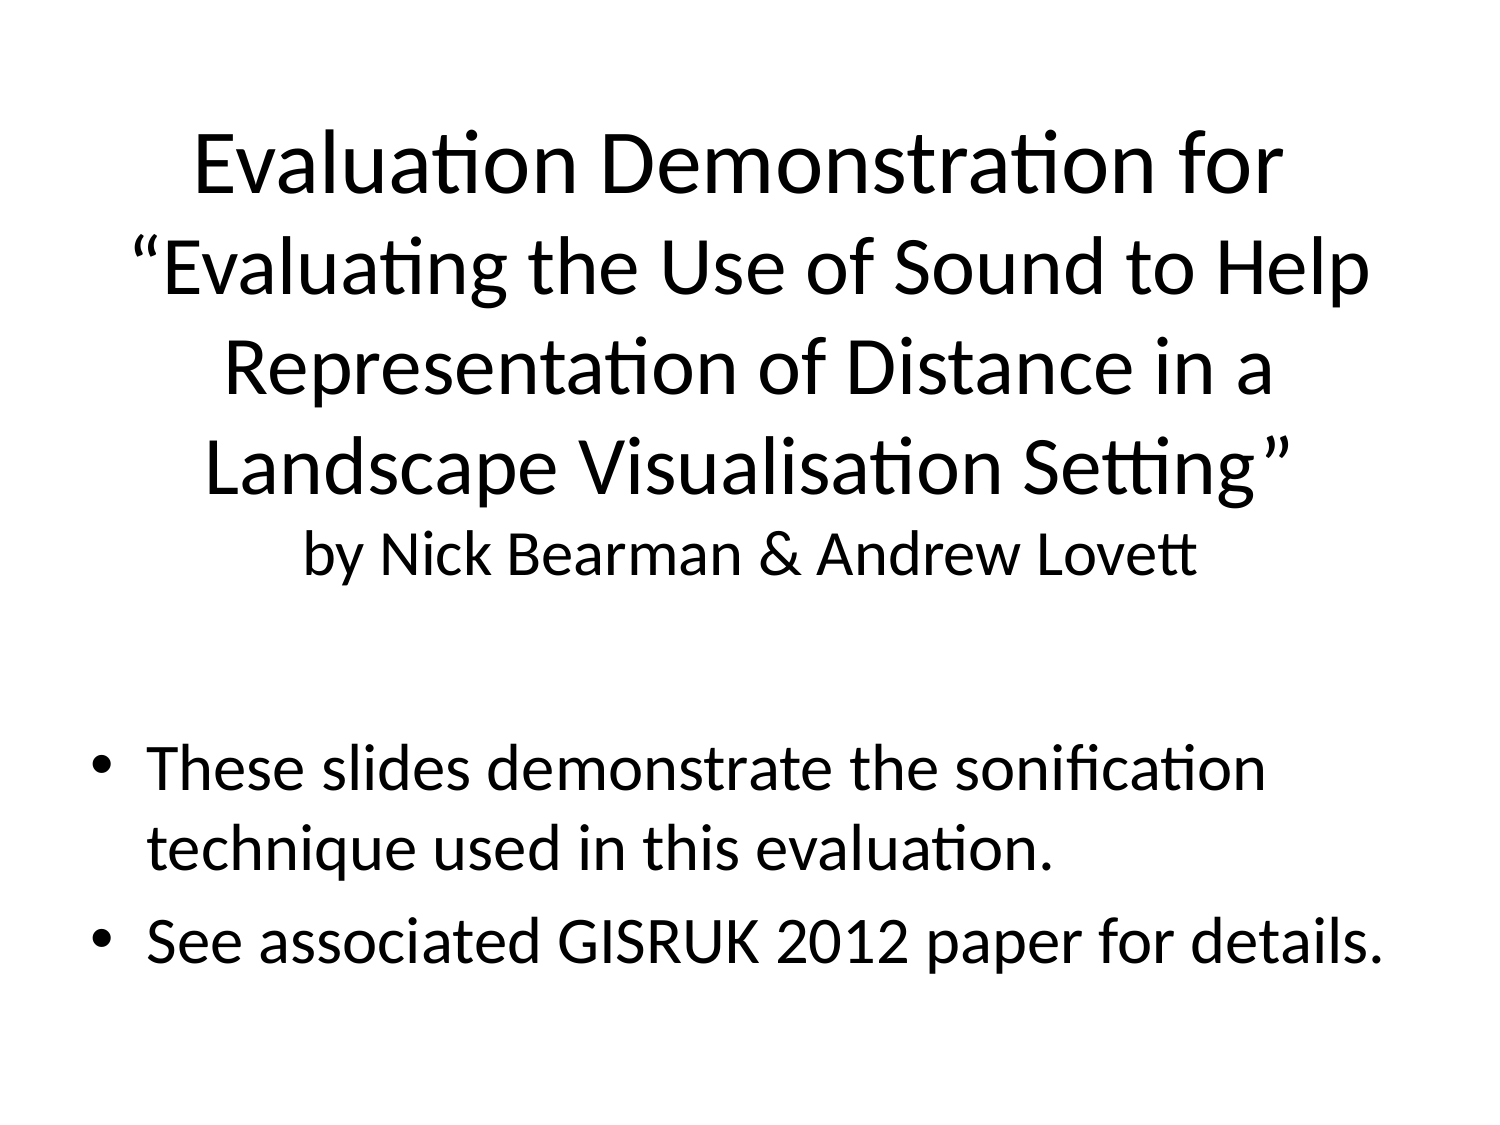

# Evaluation Demonstration for “Evaluating the Use of Sound to Help Representation of Distance in a Landscape Visualisation Setting” by Nick Bearman & Andrew Lovett
These slides demonstrate the sonification technique used in this evaluation.
See associated GISRUK 2012 paper for details.